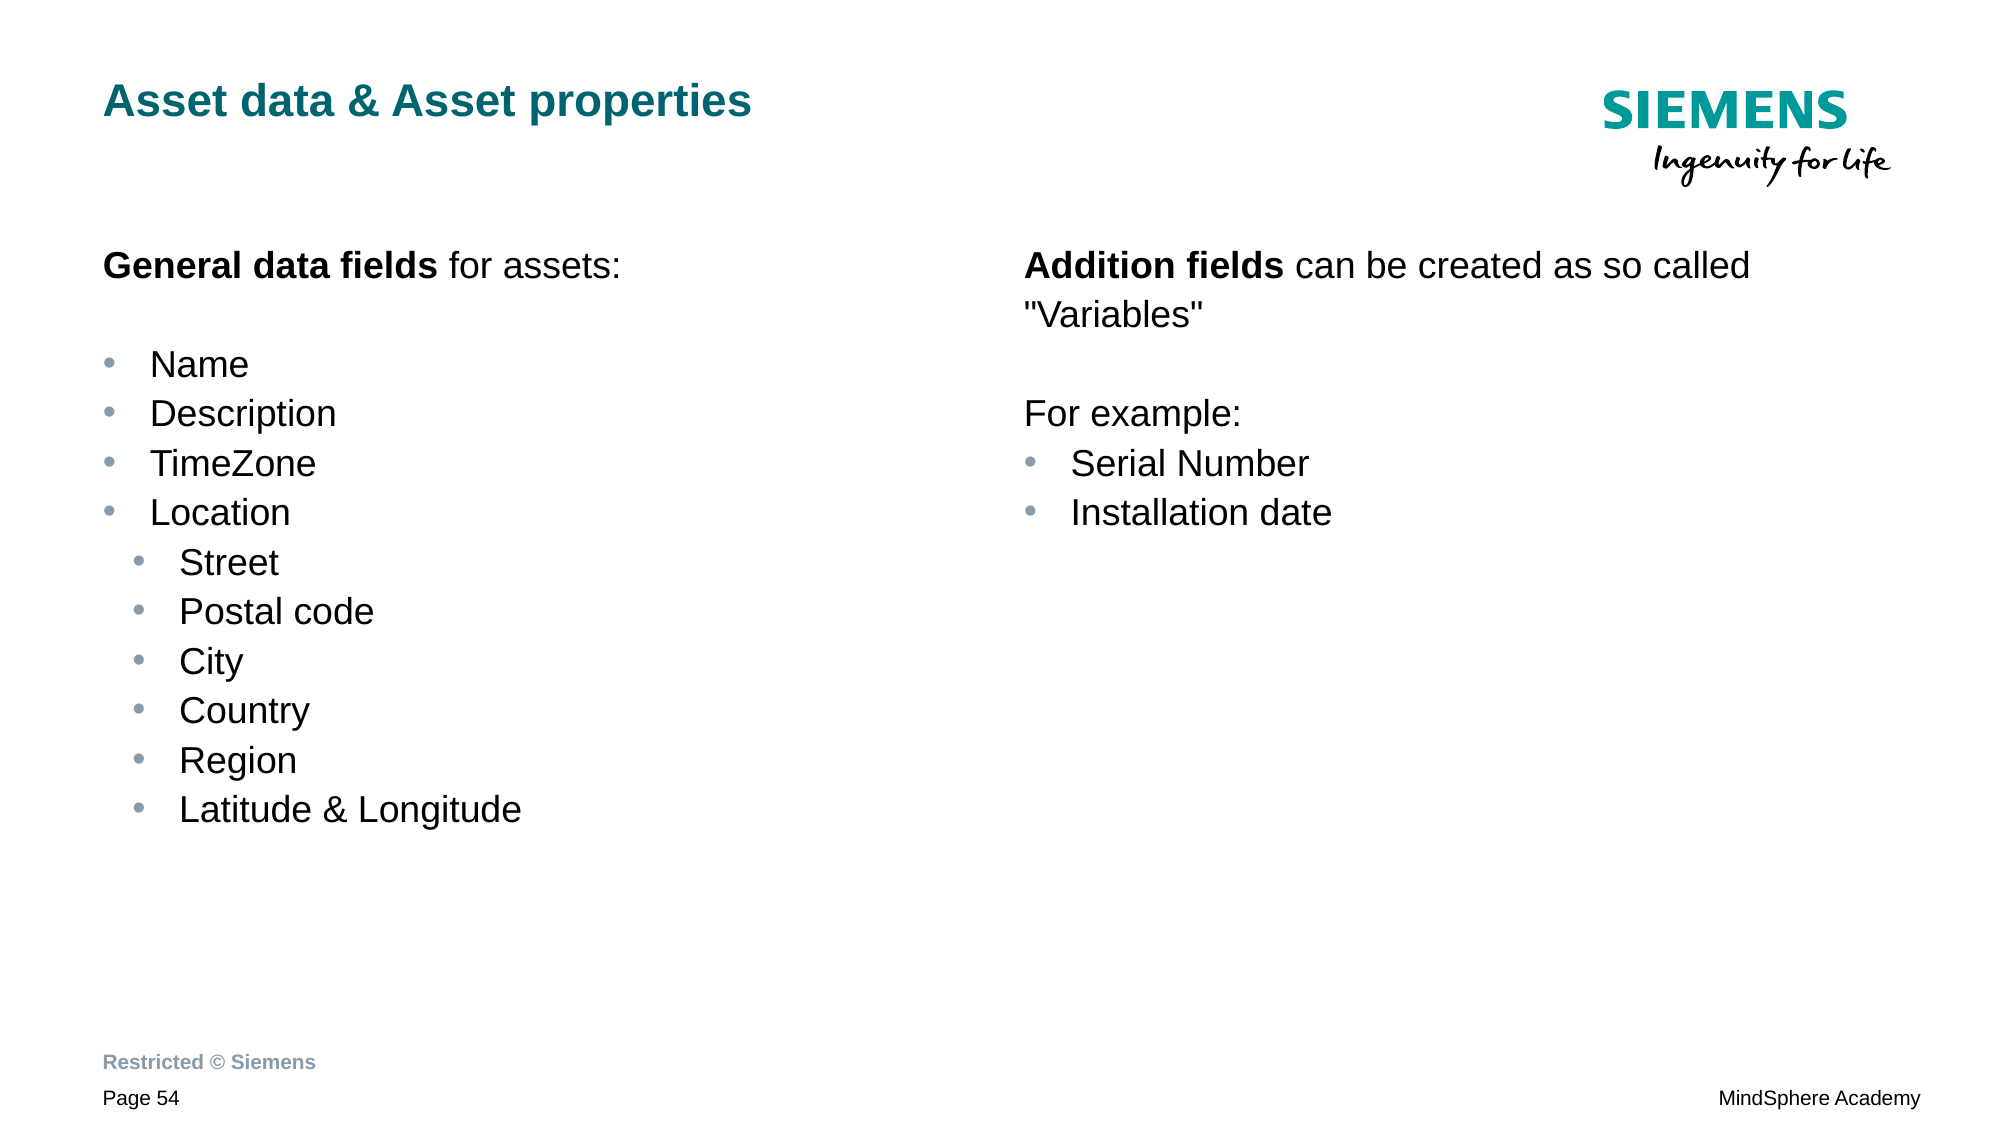

# Asset data & Asset properties
General data fields for assets:

Name
Description
TimeZone
Location
Street
Postal code
City
Country
Region
Latitude & Longitude
Addition fields can be created as so called "Variables"

For example:
Serial Number
Installation date